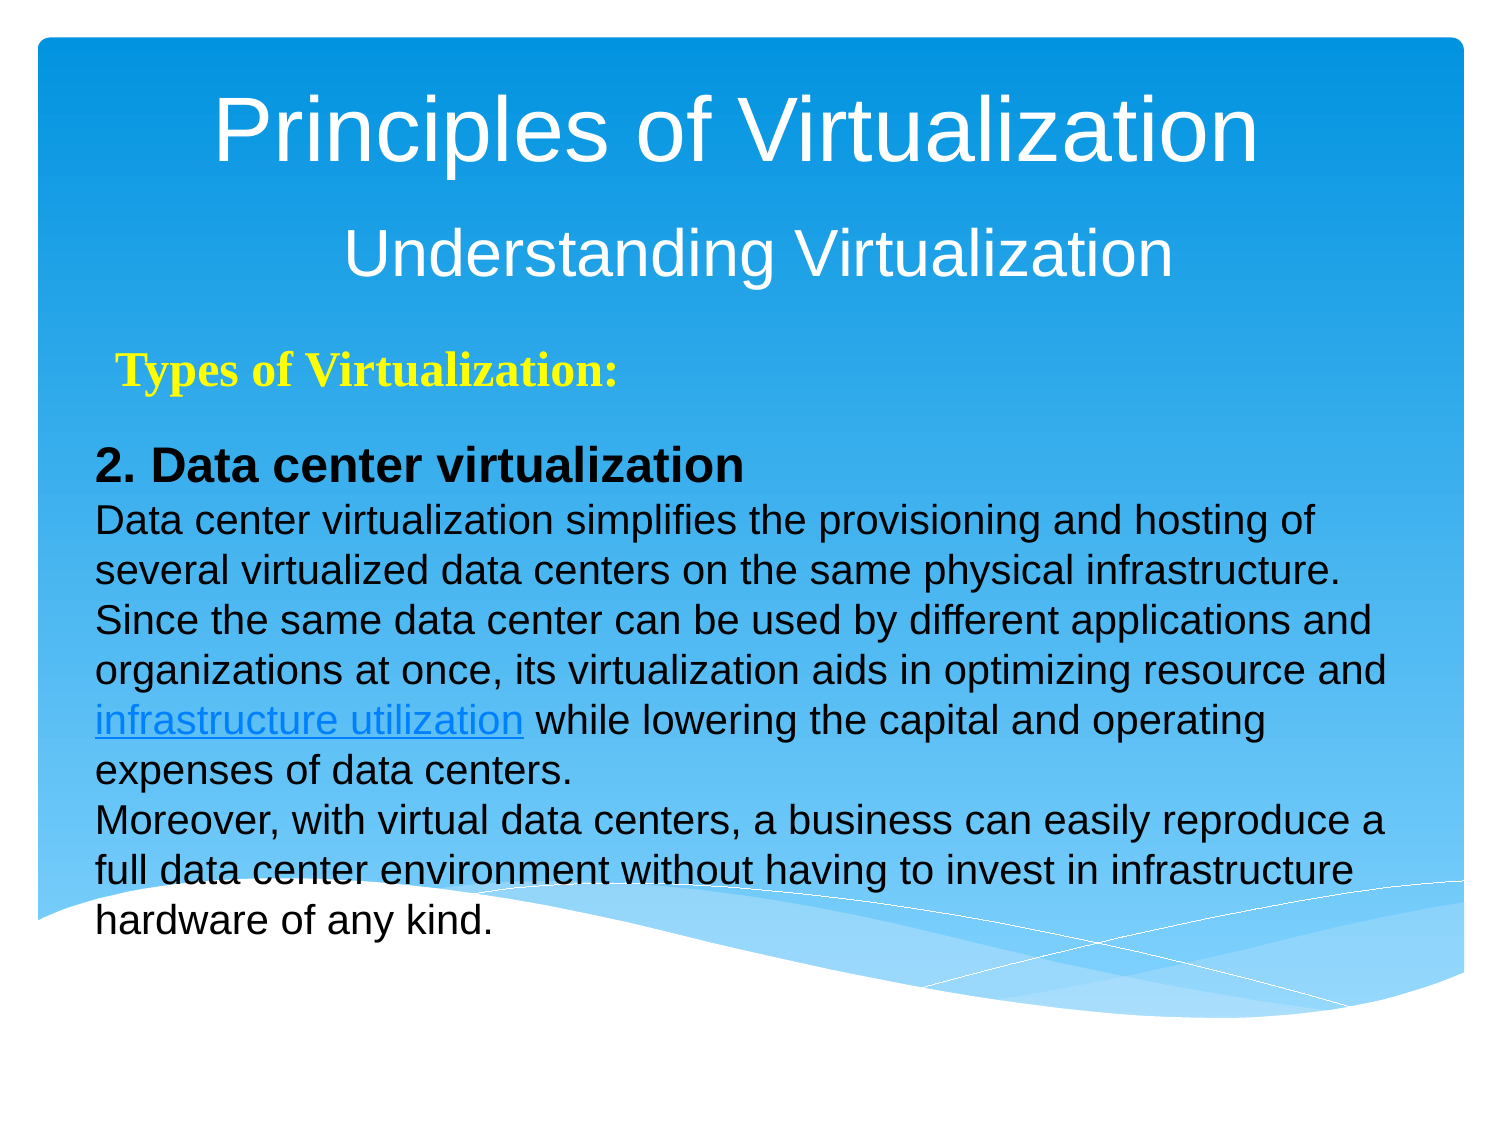

# Principles of Virtualization
 Understanding Virtualization
Types of Virtualization:
2. Data center virtualization
Data center virtualization simplifies the provisioning and hosting of several virtualized data centers on the same physical infrastructure. Since the same data center can be used by different applications and organizations at once, its virtualization aids in optimizing resource and infrastructure utilization while lowering the capital and operating expenses of data centers.
Moreover, with virtual data centers, a business can easily reproduce a full data center environment without having to invest in infrastructure hardware of any kind.